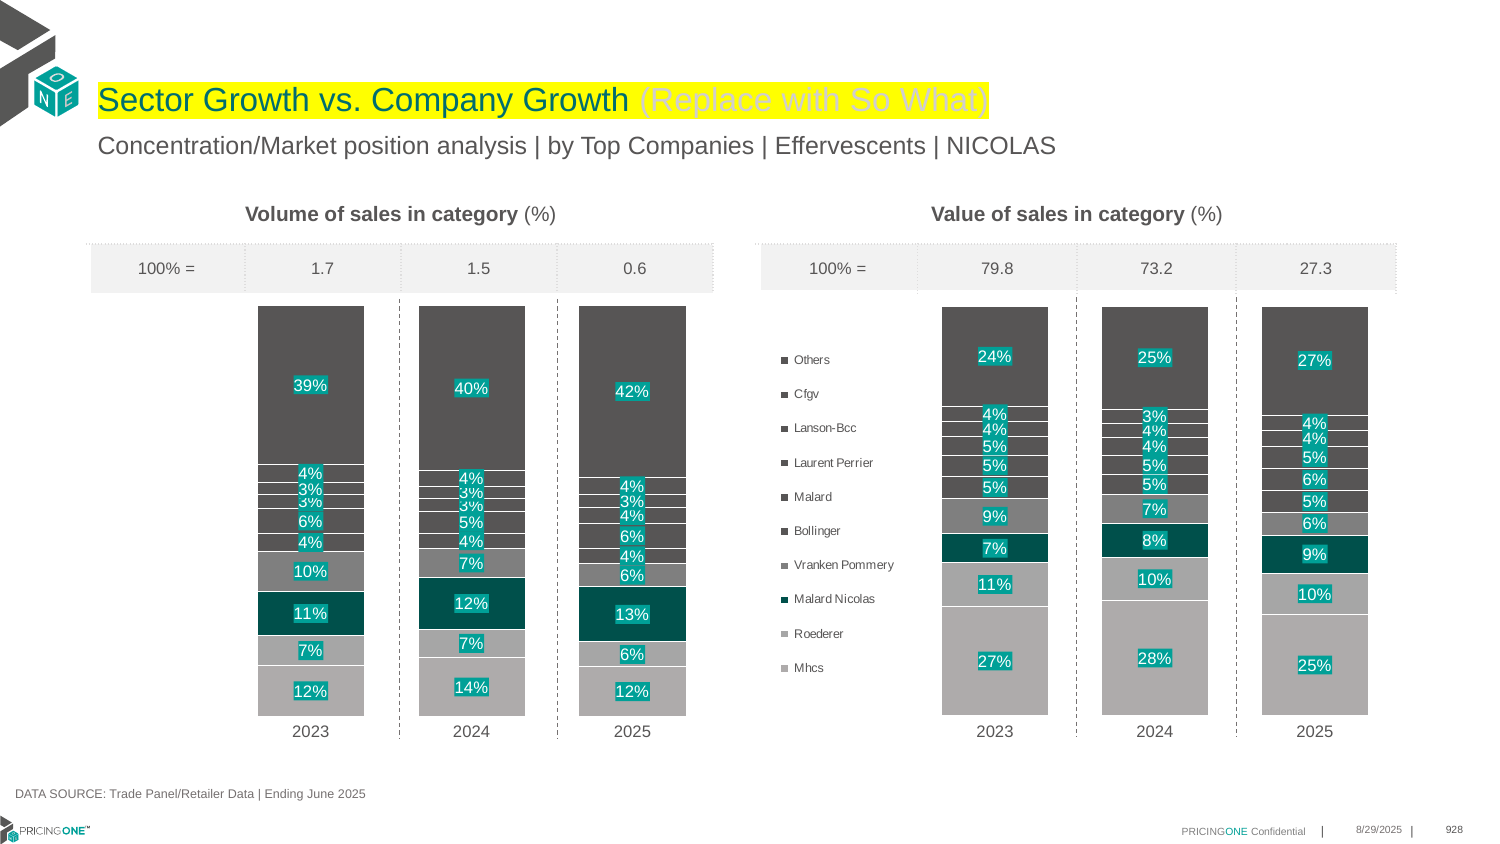

# Sector Growth vs. Company Growth (Replace with So What)
Concentration/Market position analysis | by Top Companies | Effervescents | NICOLAS
| Volume of sales in category (%) |  |  |  |
| --- | --- | --- | --- |
| 100% = | 1.7 | 1.5 | 0.6 |
| Value of sales in category (%) |  |  |  |
| --- | --- | --- | --- |
| 100% = | 79.8 | 73.2 | 27.3 |

### Chart

| Category | Mhcs | Roederer | Malard Nicolas | Vranken Pommery | Bollinger | Malard | Laurent Perrier | Lanson-Bcc | Cfgv | Others |
|---|---|---|---|---|---|---|---|---|---|---|
| 2023 | 0.1240394254760952 | 0.07167690259598845 | 0.10886461276150515 | 0.0964717090592324 | 0.04333286738207184 | 0.06201671305181478 | 0.032292822170800935 | 0.03062079706462704 | 0.0442969665373002 | 0.38638718390056404 |
| 2024 | 0.1429894729156875 | 0.06901240708376492 | 0.1249684656818616 | 0.07187477795602862 | 0.03683403920229094 | 0.05368102458666413 | 0.031035635898081084 | 0.02948287629486266 | 0.03795200004171982 | 0.4021693003390387 |
| 2025 | 0.12033301106819887 | 0.06071170364249904 | 0.13409333723889327 | 0.057012145049787424 | 0.03710564144589248 | 0.060466195177536486 | 0.038583771721149795 | 0.03222086957405128 | 0.0407391667273383 | 0.4187341583546531 |

### Chart

| Category | Mhcs | Roederer | Malard Nicolas | Vranken Pommery | Bollinger | Malard | Laurent Perrier | Lanson-Bcc | Cfgv | Others |
|---|---|---|---|---|---|---|---|---|---|---|
| 2023 | 0.26671892012888165 | 0.1072033098991387 | 0.06971496750639052 | 0.08650972022469766 | 0.05459952707344429 | 0.051375429027403816 | 0.04543849641621589 | 0.03679369405849875 | 0.0372779143228272 | 0.2443680213425015 |
| 2024 | 0.2818765073722263 | 0.10495468963231222 | 0.08327079991103342 | 0.07029100513232904 | 0.04823226327823438 | 0.04725986930153814 | 0.043114006898640055 | 0.03538189604925171 | 0.03371155243147202 | 0.25190740999296274 |
| 2025 | 0.24756313806883729 | 0.10081970656981716 | 0.09255833492020672 | 0.056215426843767846 | 0.05196104188546516 | 0.055162774347923355 | 0.05229903308632858 | 0.039329505234995725 | 0.03805383500676679 | 0.2660372040358914 |
DATA SOURCE: Trade Panel/Retailer Data | Ending June 2025

8/29/2025
928